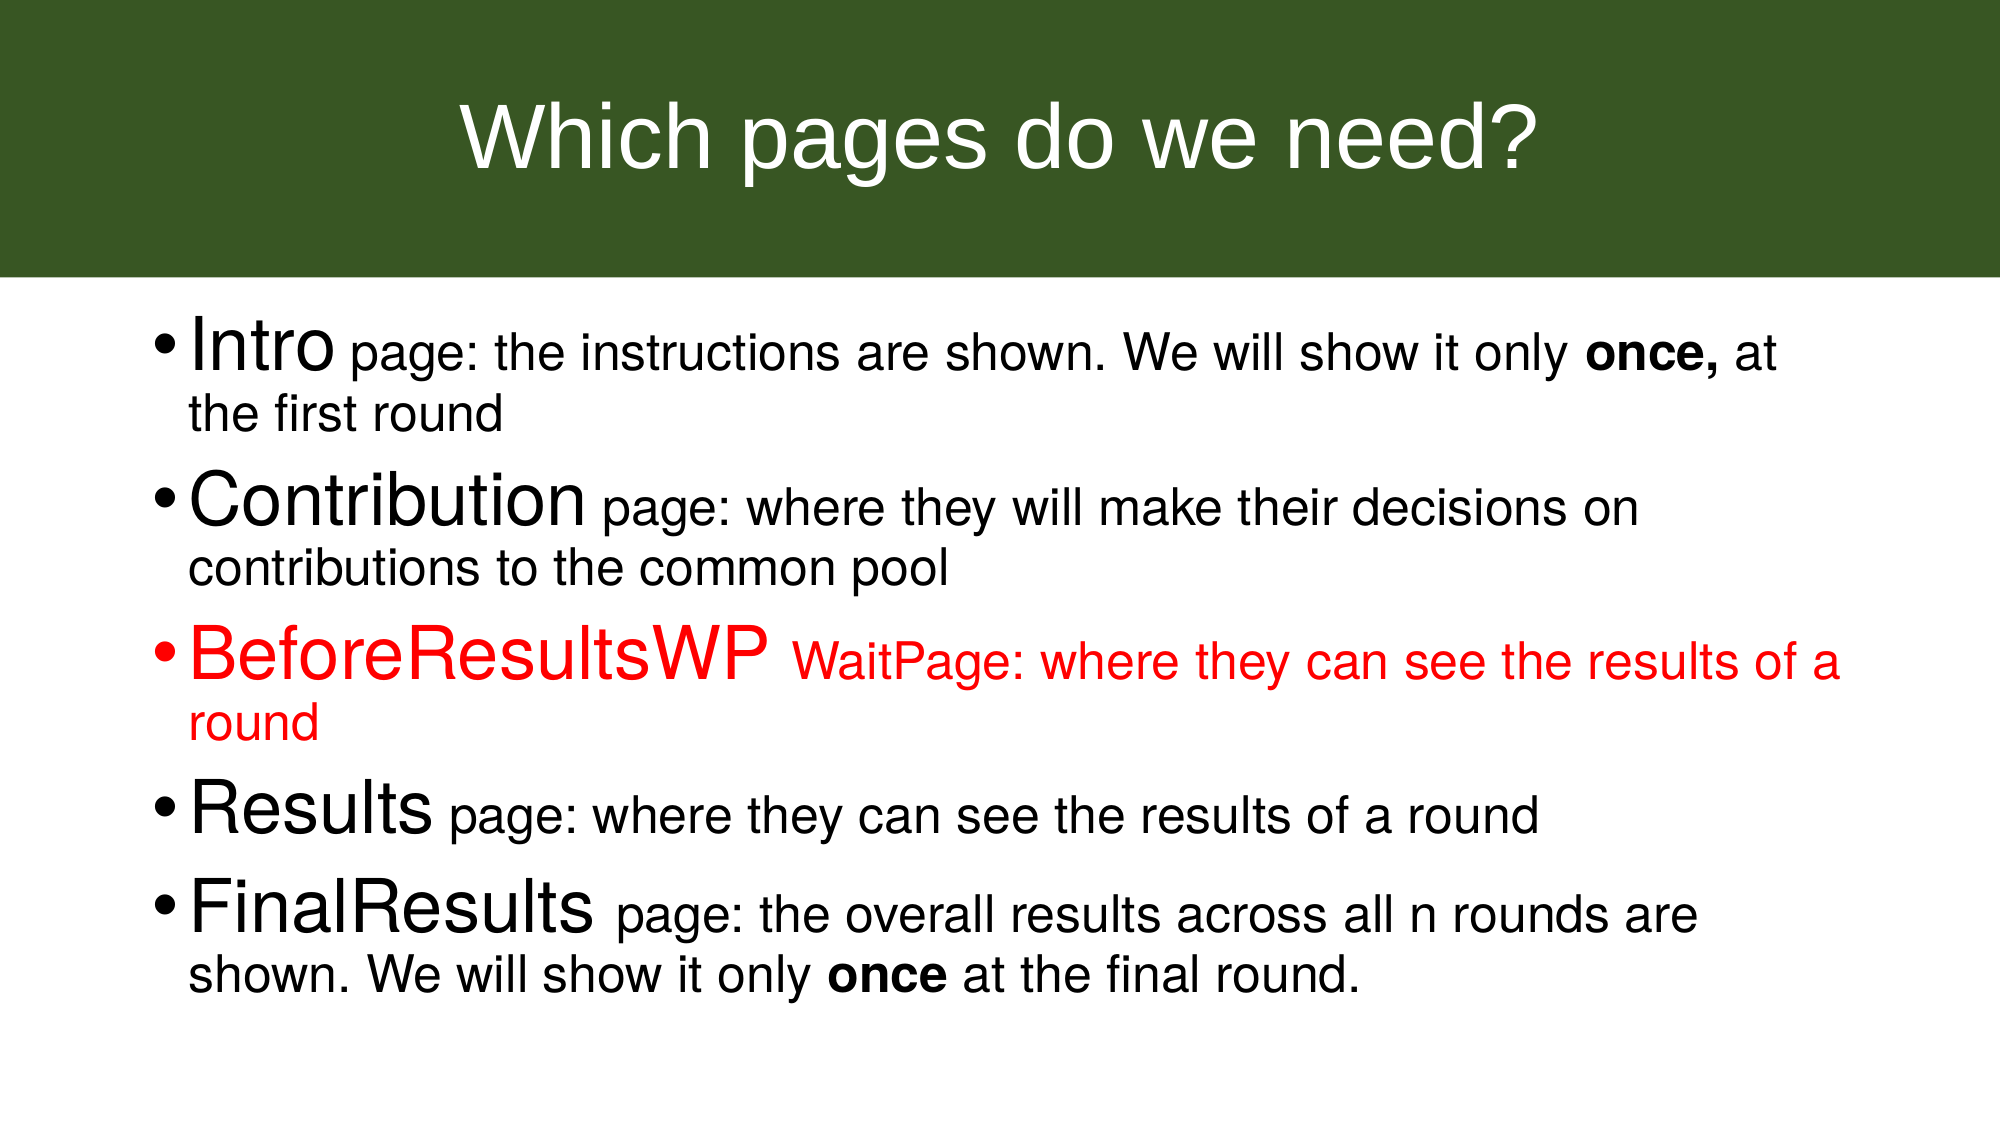

# Which pages do we need?
Intro page: the instructions are shown. We will show it only once, at the first round
Contribution page: where they will make their decisions on contributions to the common pool
BeforeResultsWP WaitPage: where they can see the results of a round
Results page: where they can see the results of a round
FinalResults page: the overall results across all n rounds are shown. We will show it only once at the final round.